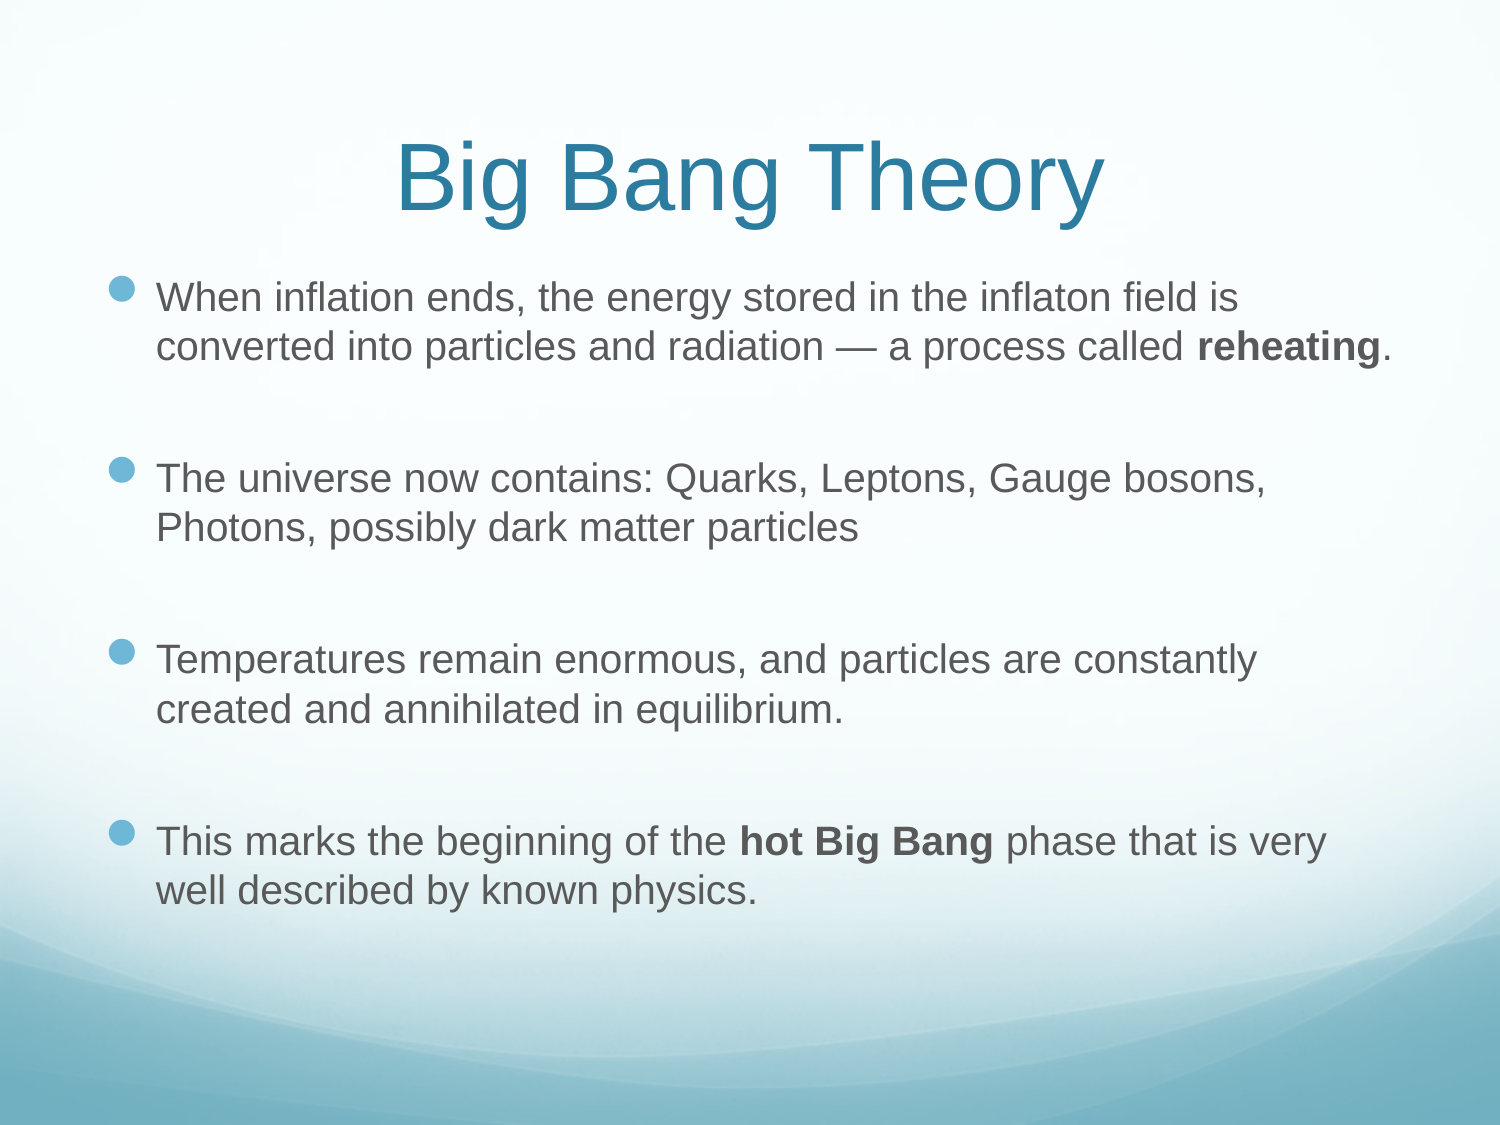

# Big Bang Theory
When inflation ends, the energy stored in the inflaton field is converted into particles and radiation — a process called reheating.
The universe now contains: Quarks, Leptons, Gauge bosons, Photons, possibly dark matter particles
Temperatures remain enormous, and particles are constantly created and annihilated in equilibrium.
This marks the beginning of the hot Big Bang phase that is very well described by known physics.